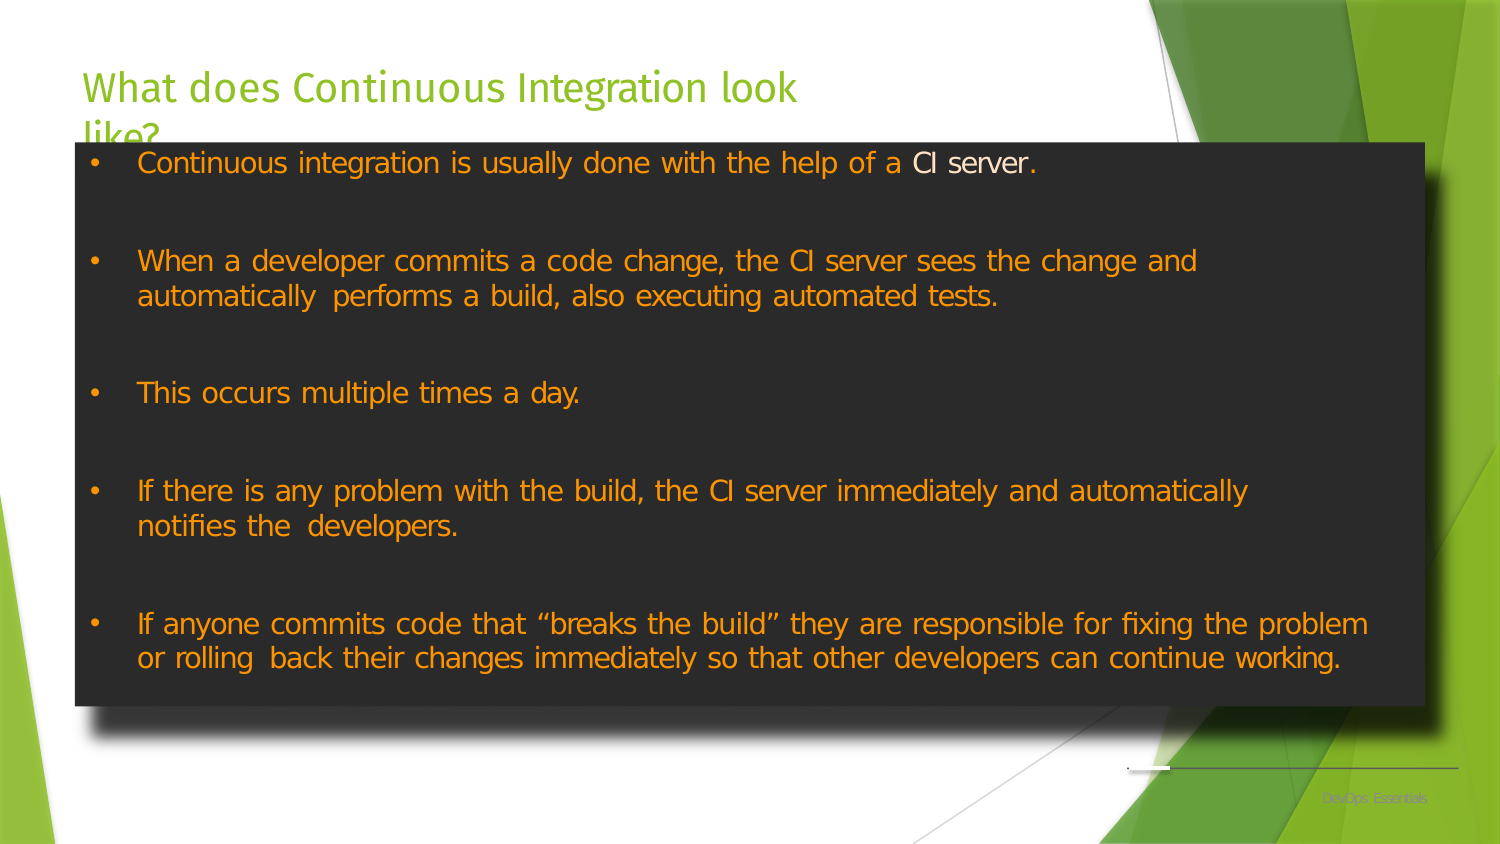

# What does Continuous Integration look like?

Continuous integration is usually done with the help of a CI server.

When a developer commits a code change, the CI server sees the change and automatically  performs a build, also executing automated tests.

This occurs multiple times a day.

If there is any problem with the build, the CI server immediately and automatically notifies the  developers.

If anyone commits code that “breaks the build” they are responsible for fixing the problem or rolling  back their changes immediately so that other developers can continue working.

DevOps Essentials